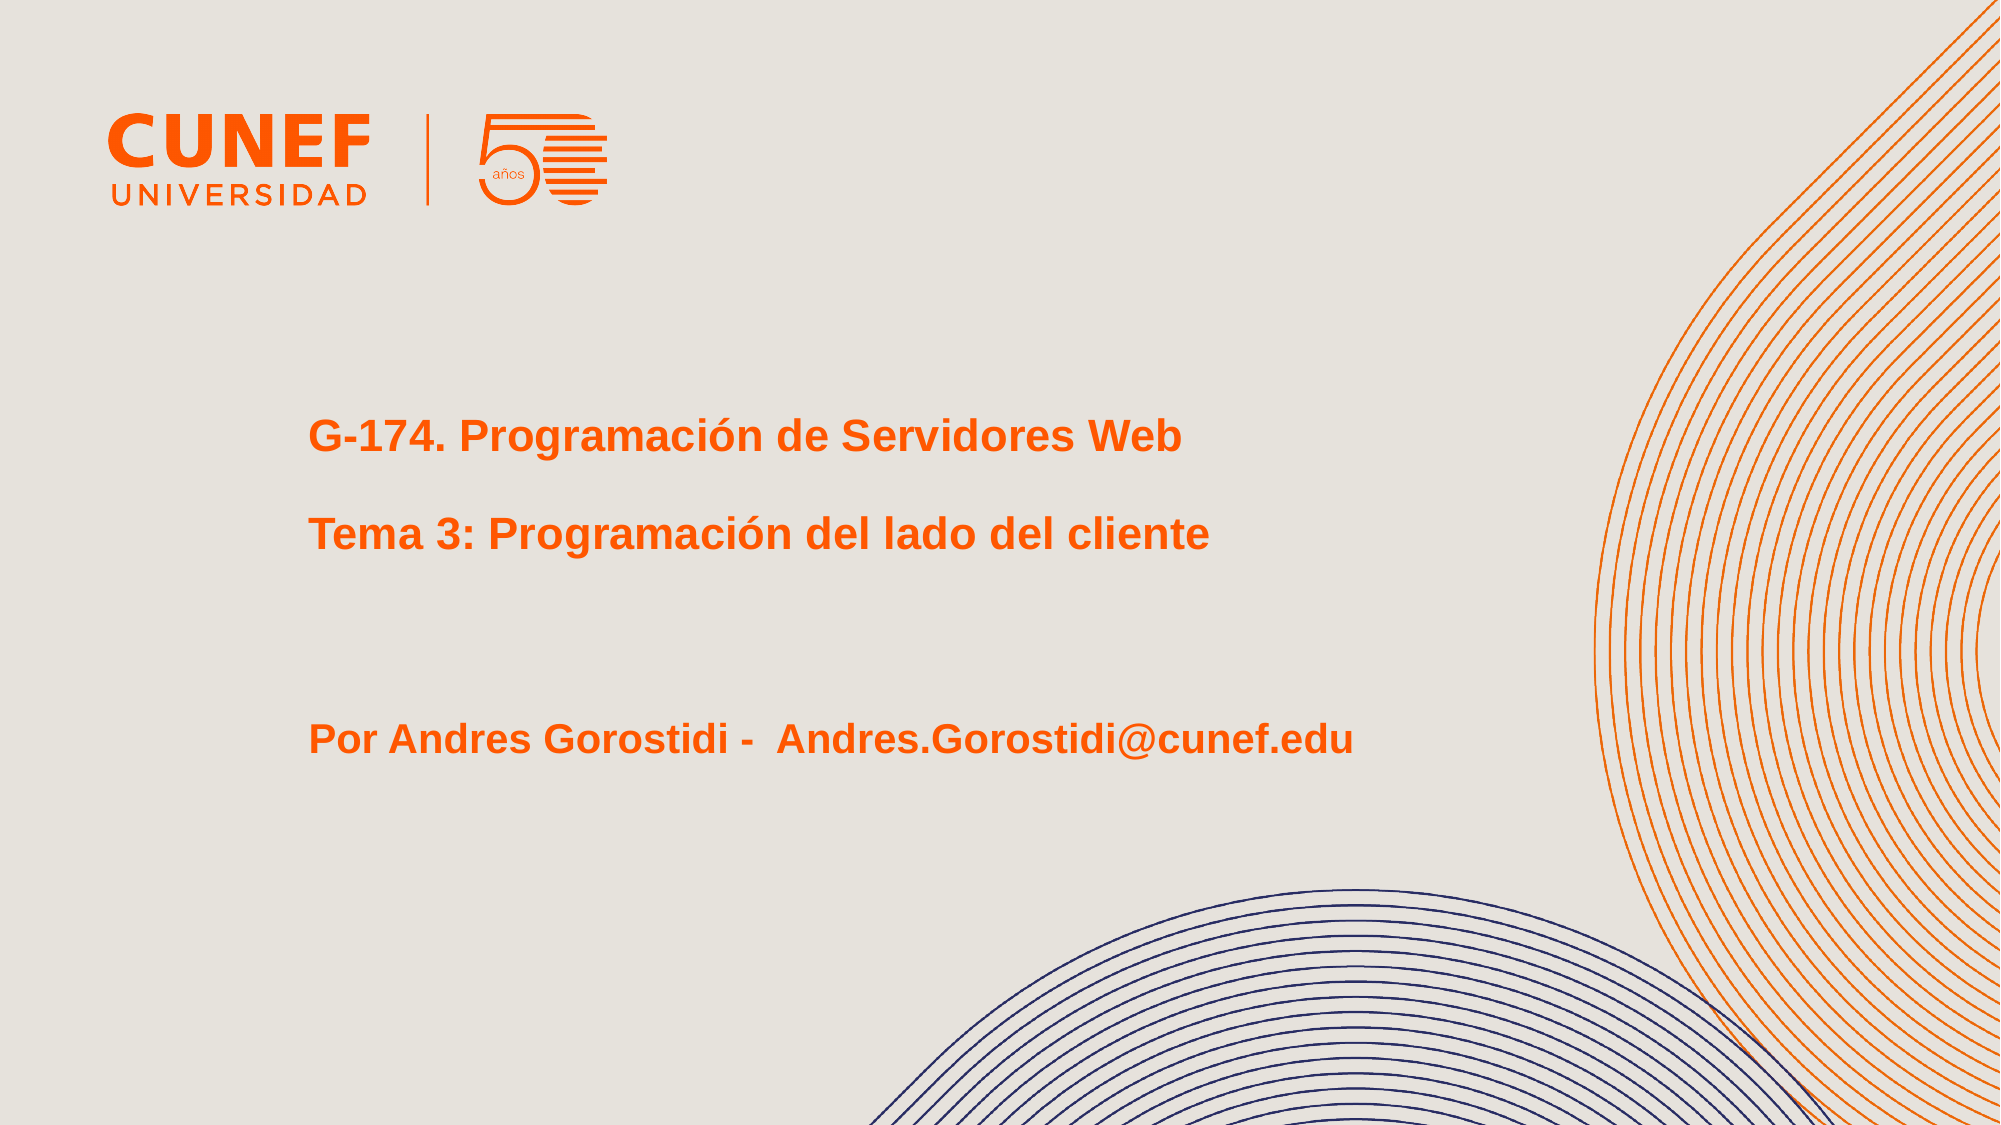

# G-174. Programación de Servidores Web Tema 3: Programación del lado del cliente
Por Andres Gorostidi -  Andres.Gorostidi@cunef.edu